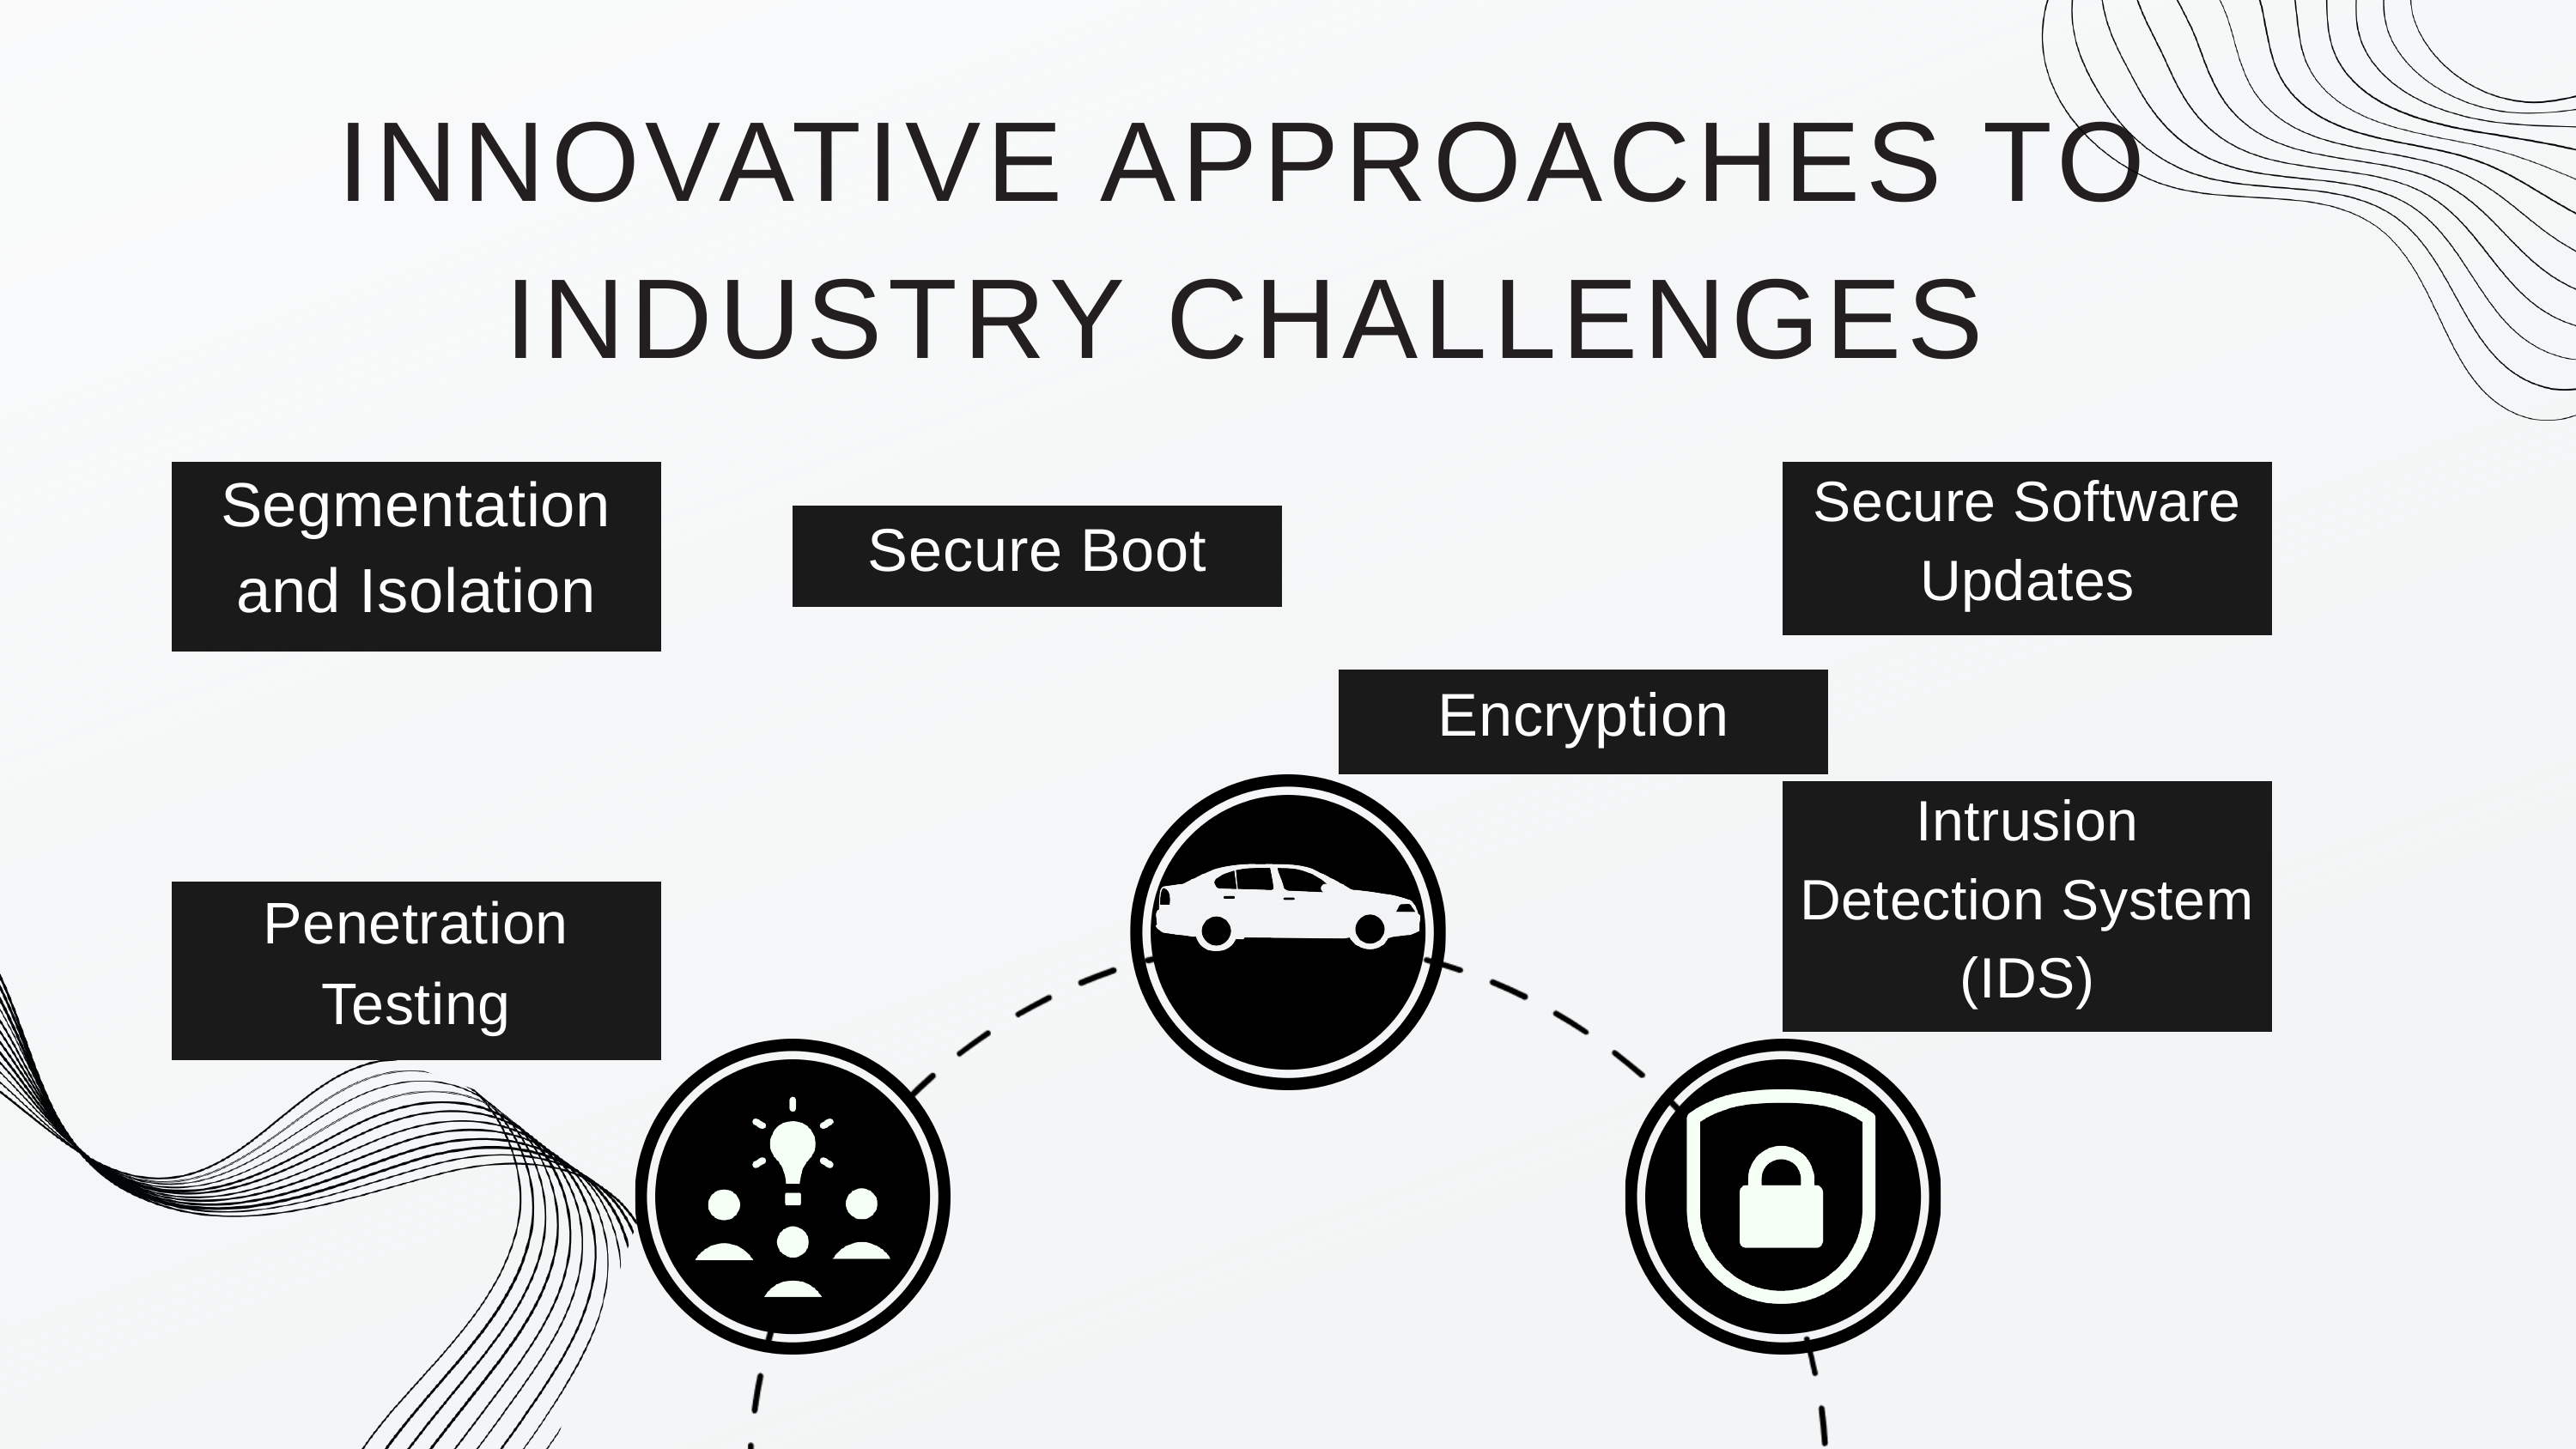

INNOVATIVE APPROACHES TO INDUSTRY CHALLENGES

Segmentation and Isolation

Secure Software Updates

Secure Boot

Encryption

Intrusion Detection System (IDS)

Penetration Testing